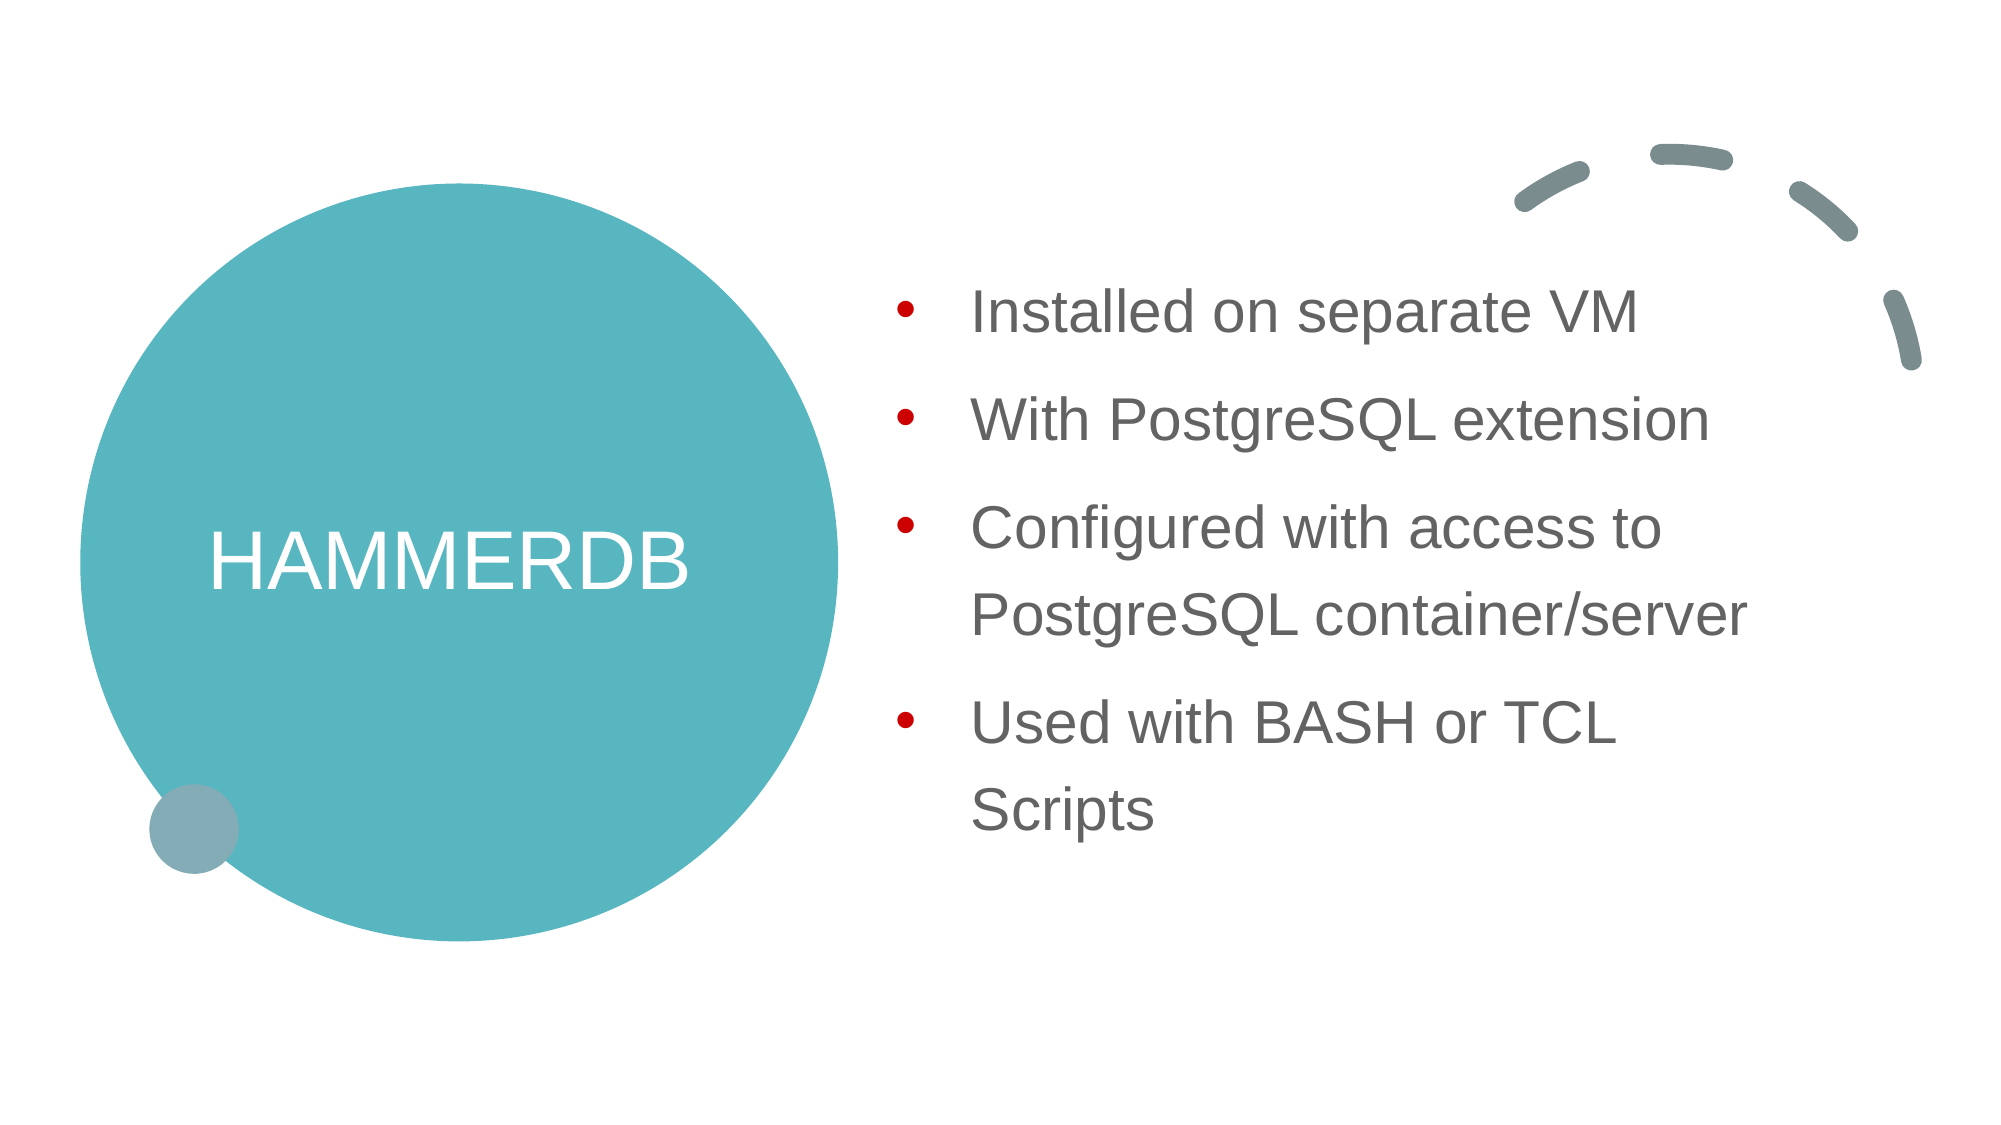

# HAMMERDB
Installed on separate VM
With PostgreSQL extension
Configured with access to PostgreSQL container/server
Used with BASH or TCL Scripts